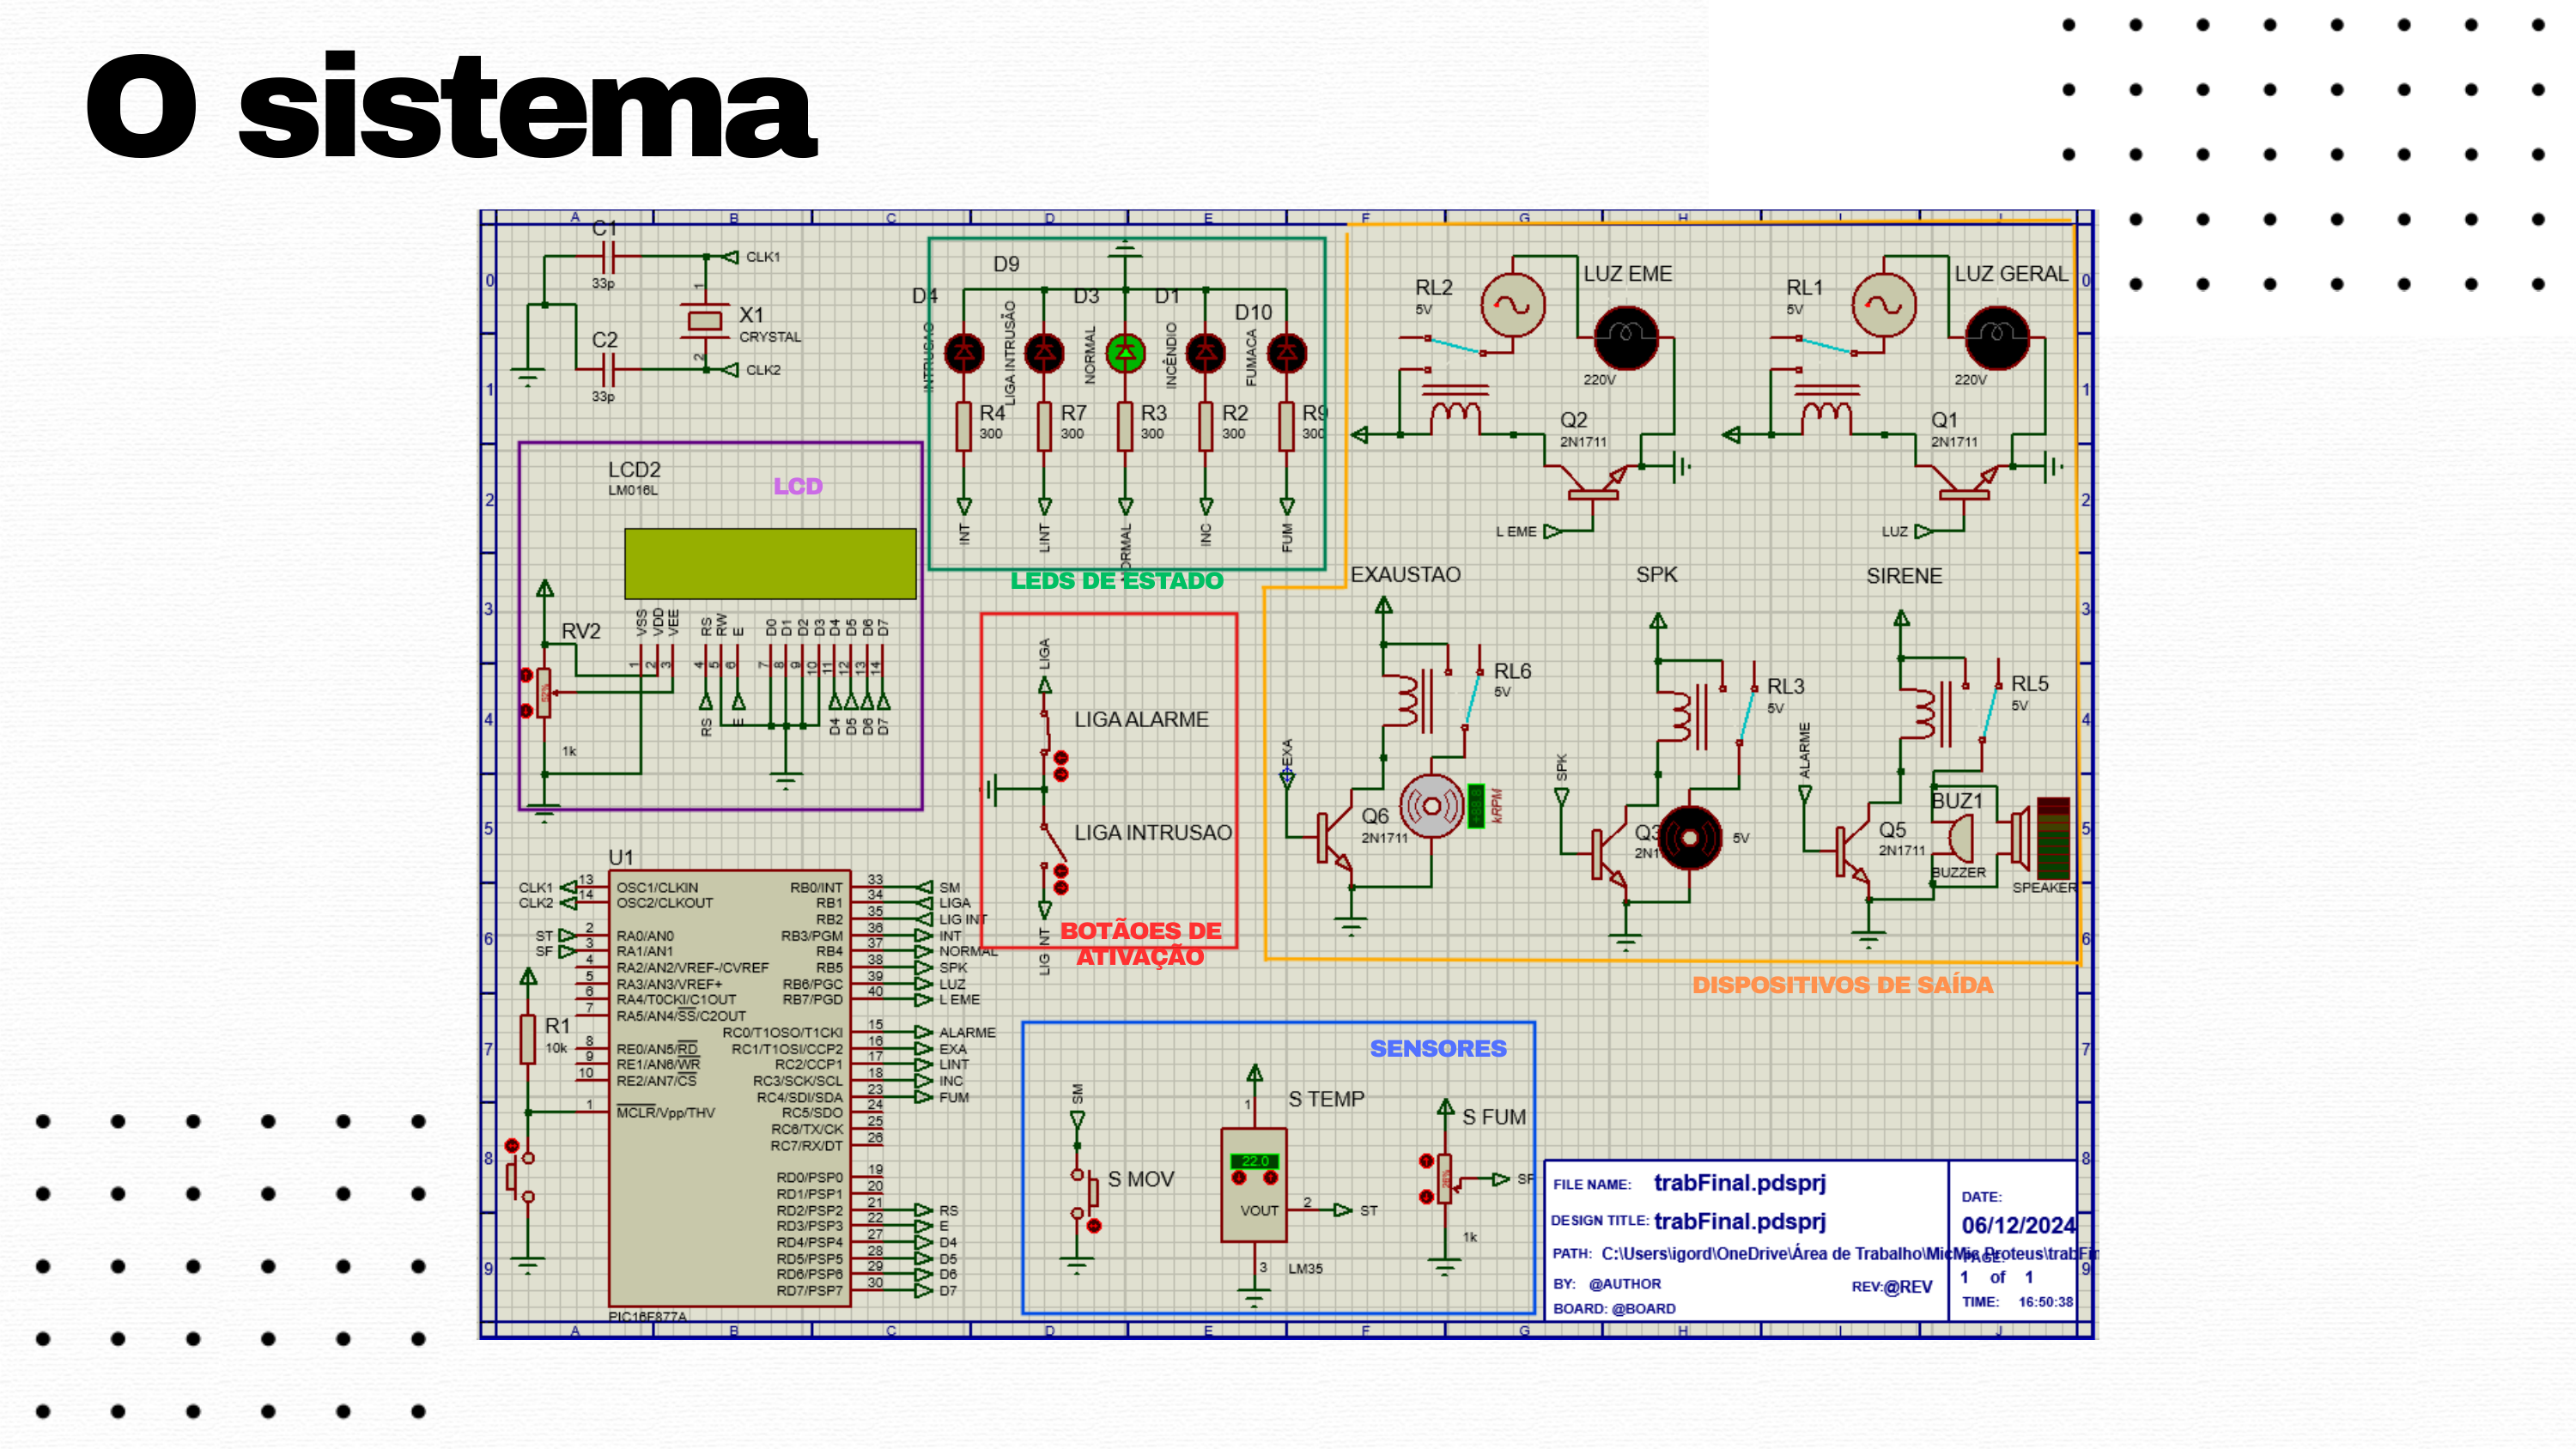

O sistema

LCD
LEDS DE ESTADO
BOTÃOES DE ATIVAÇÃO
DISPOSITIVOS DE SAÍDA
SENSORES